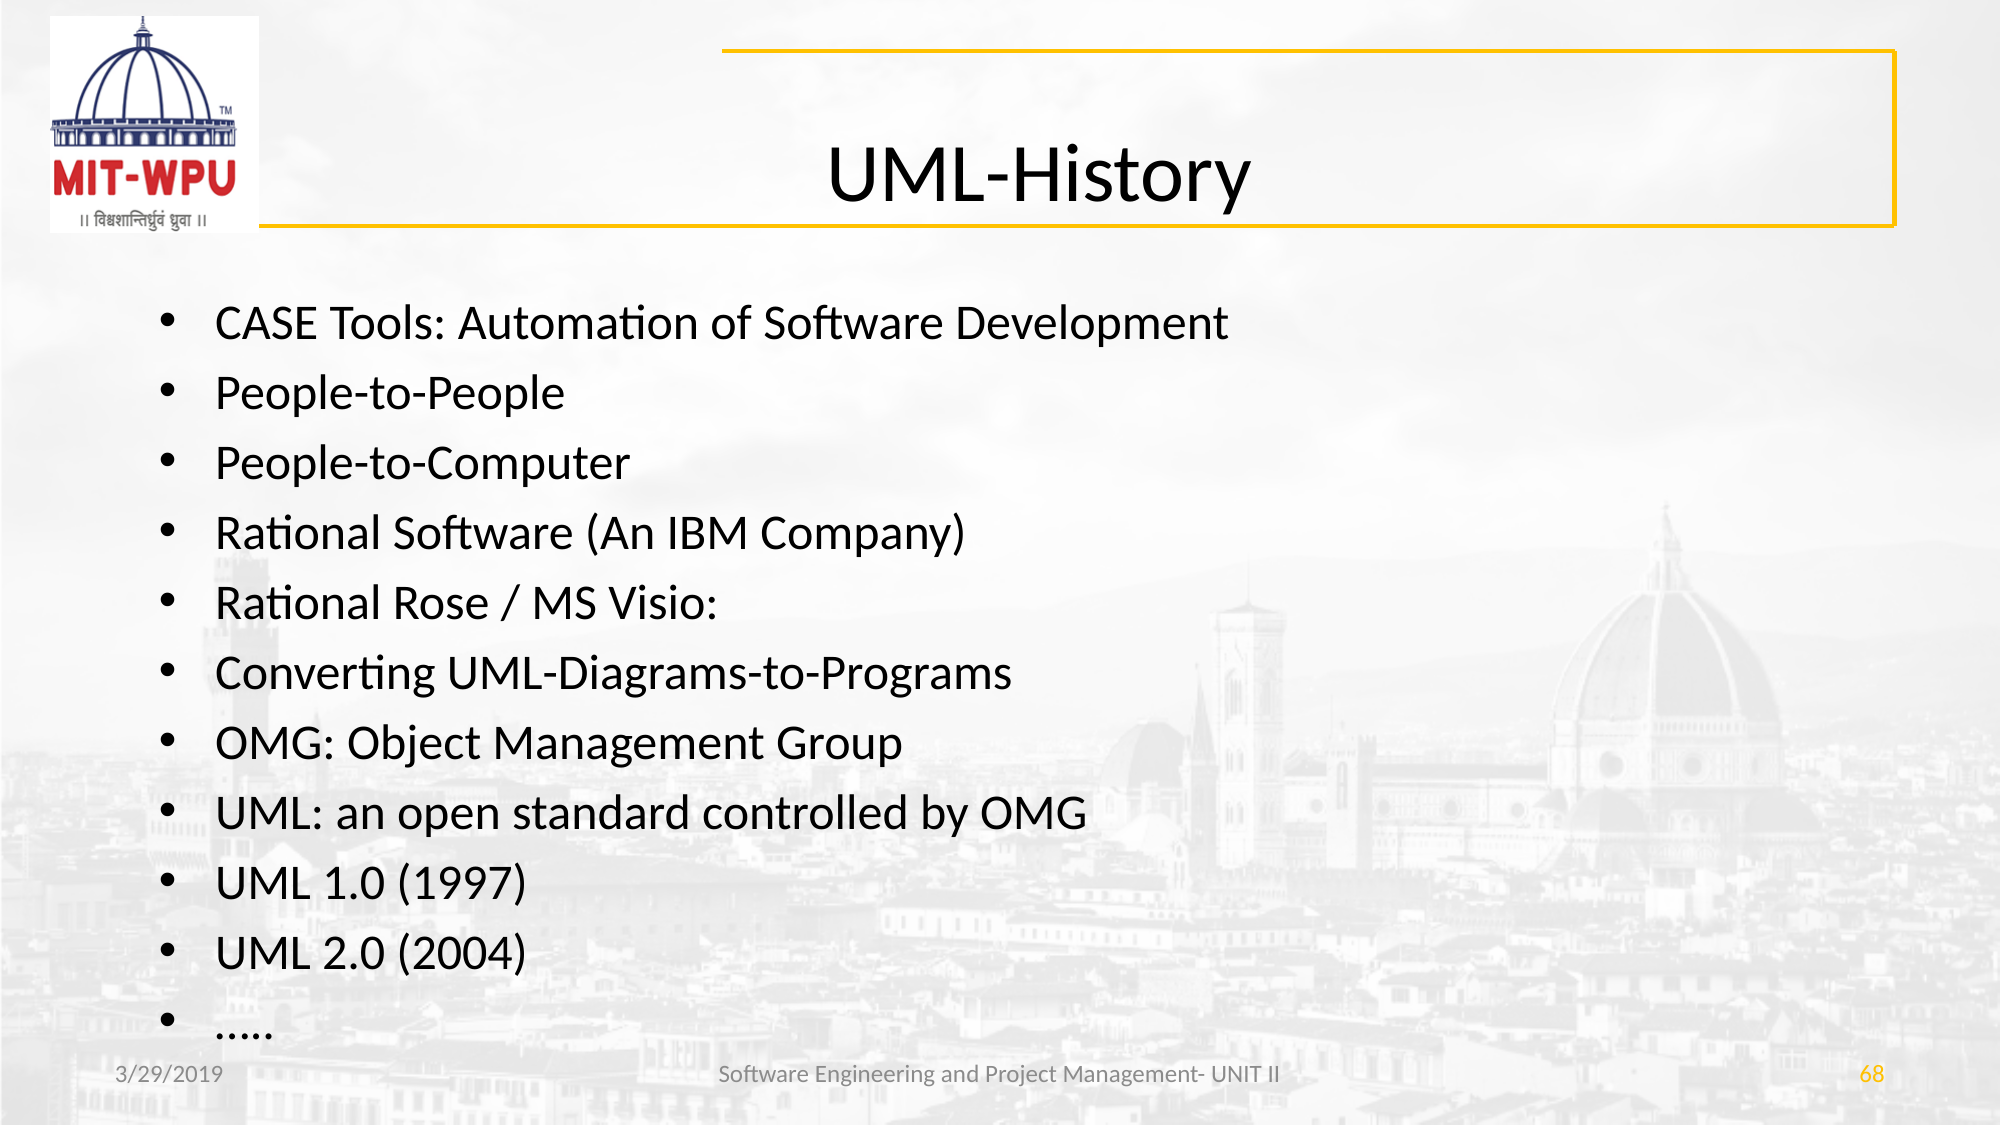

# UML-History
CASE Tools: Automation of Software Development
People-to-People
People-to-Computer
Rational Software (An IBM Company)
Rational Rose / MS Visio:
Converting UML-Diagrams-to-Programs
OMG: Object Management Group
UML: an open standard controlled by OMG
UML 1.0 (1997)
UML 2.0 (2004)
…..

3/29/2019
Software Engineering and Project Management- UNIT II
68